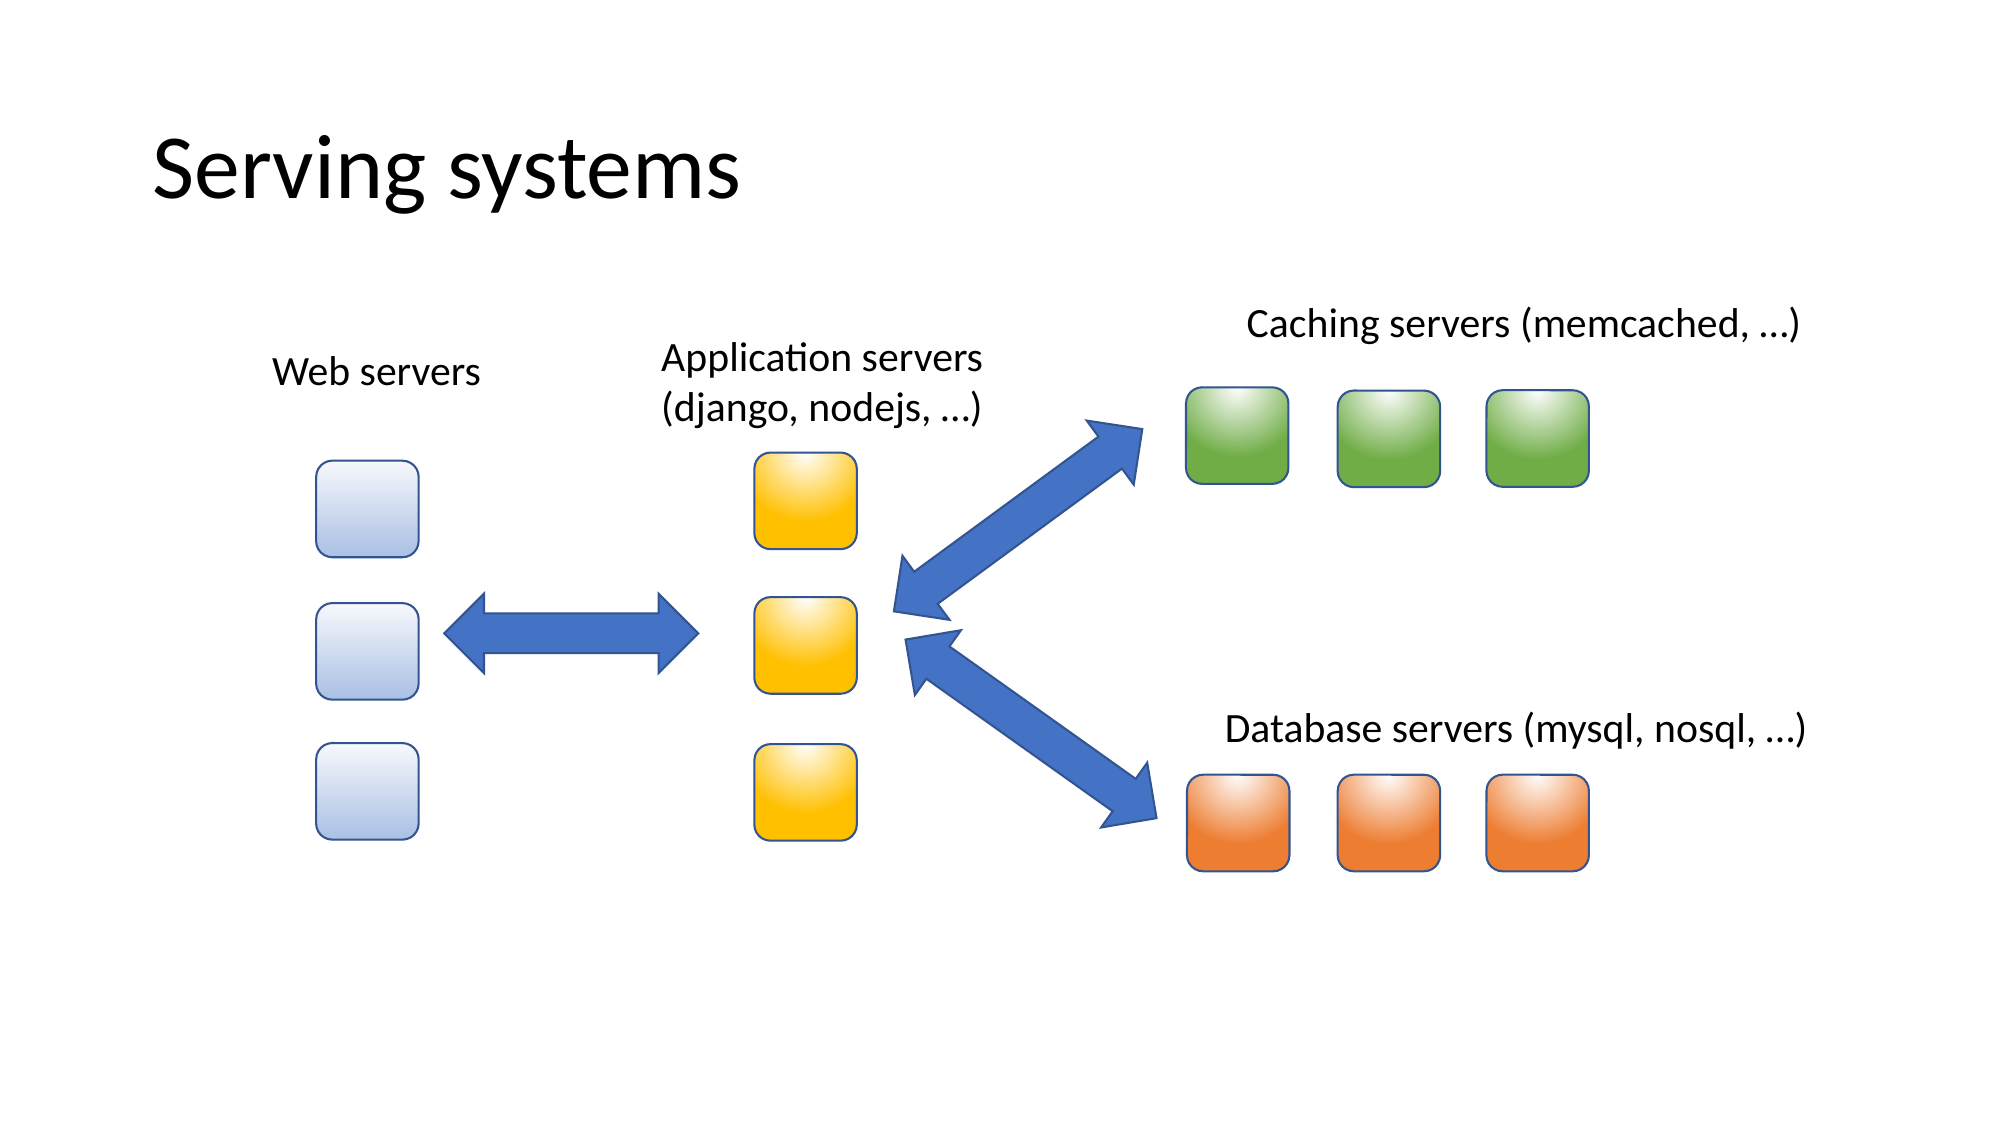

# Serving systems
Caching servers (memcached, …)
Application servers
(django, nodejs, …)
Web servers

Database servers (mysql, nosql, …)